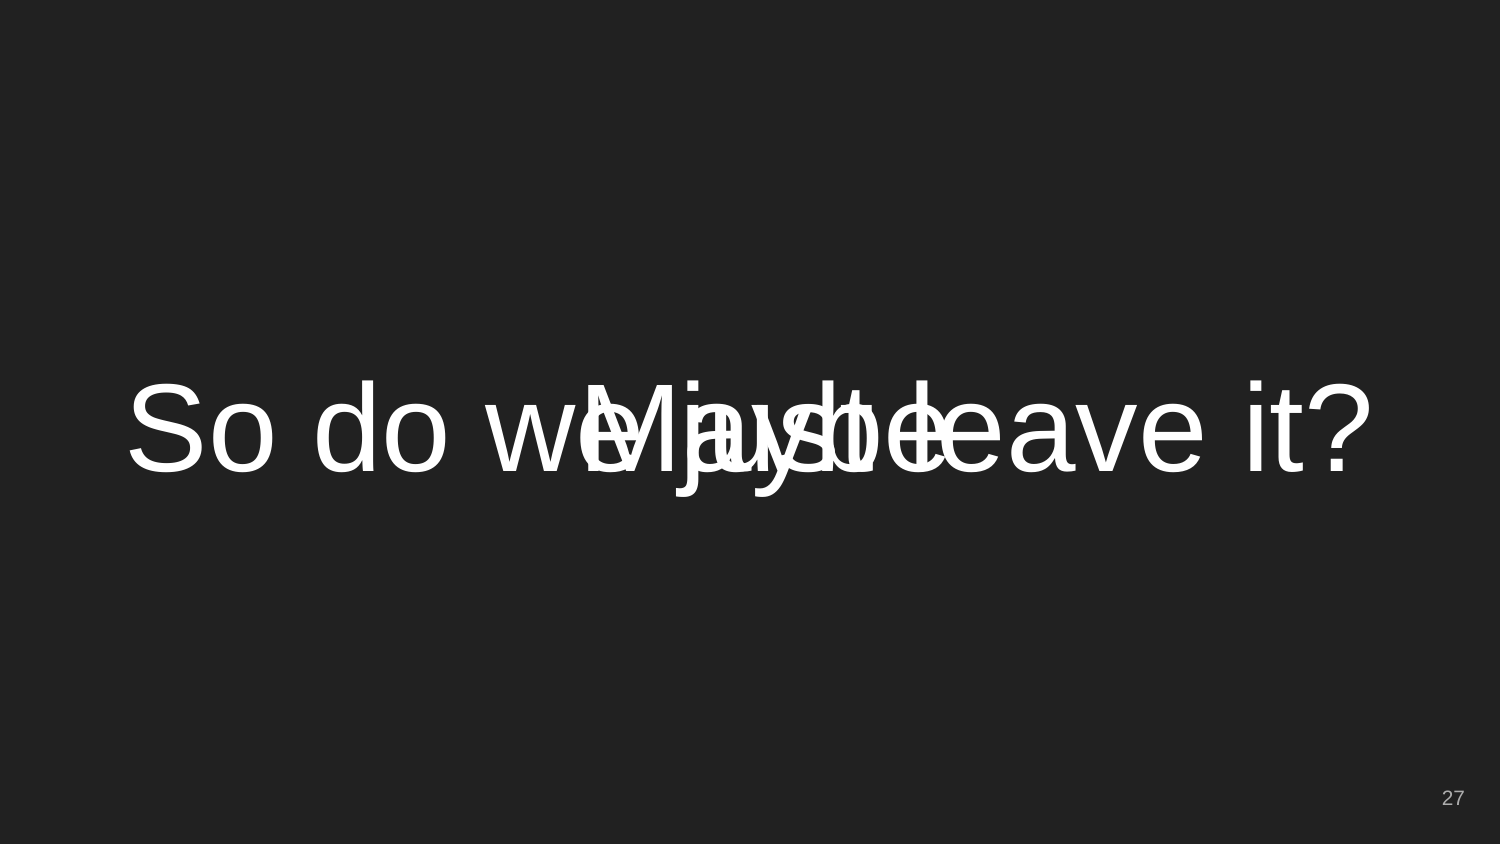

# So do we just leave it?
Maybe
27